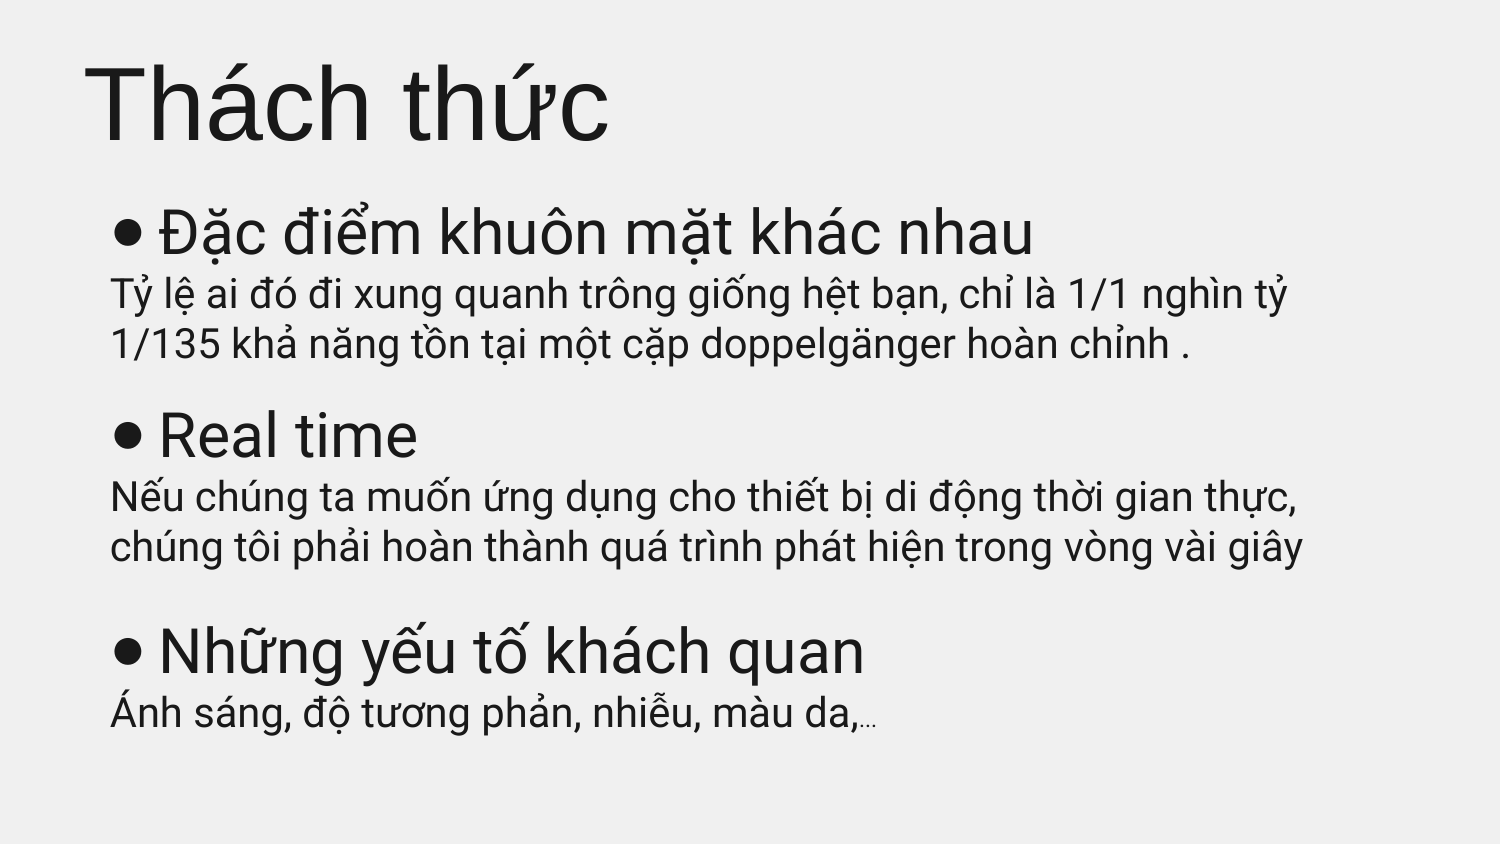

# Thách thức
Đặc điểm khuôn mặt khác nhau
Tỷ lệ ai đó đi xung quanh trông giống hệt bạn, chỉ là 1/1 nghìn tỷ
1/135 khả năng tồn tại một cặp doppelgänger hoàn chỉnh .

Real time
Nếu chúng ta muốn ứng dụng cho thiết bị di động thời gian thực, chúng tôi phải hoàn thành quá trình phát hiện trong vòng vài giây

Những yếu tố khách quan
Ánh sáng, độ tương phản, nhiễu, màu da,...